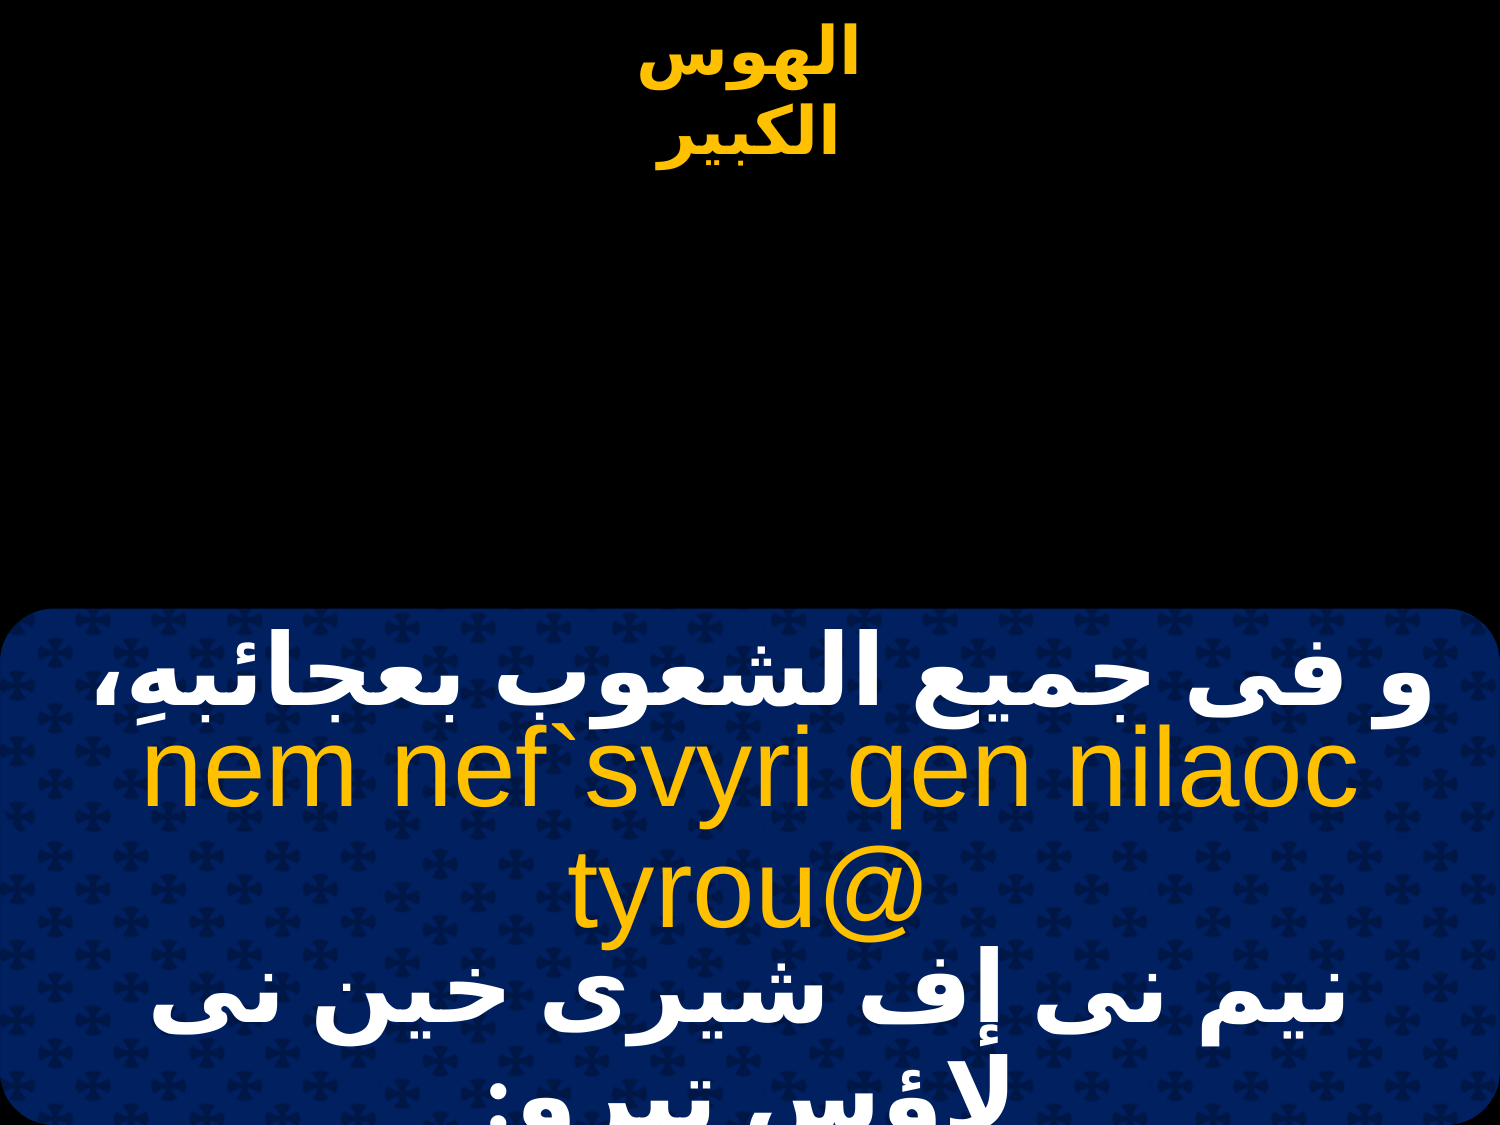

#
و فى جميع الشعوب بعجائبهِ،
nem nef`svyri qen nilaoc tyrou@
نيم نى إف شيرى خين نى لاؤس تيرو: